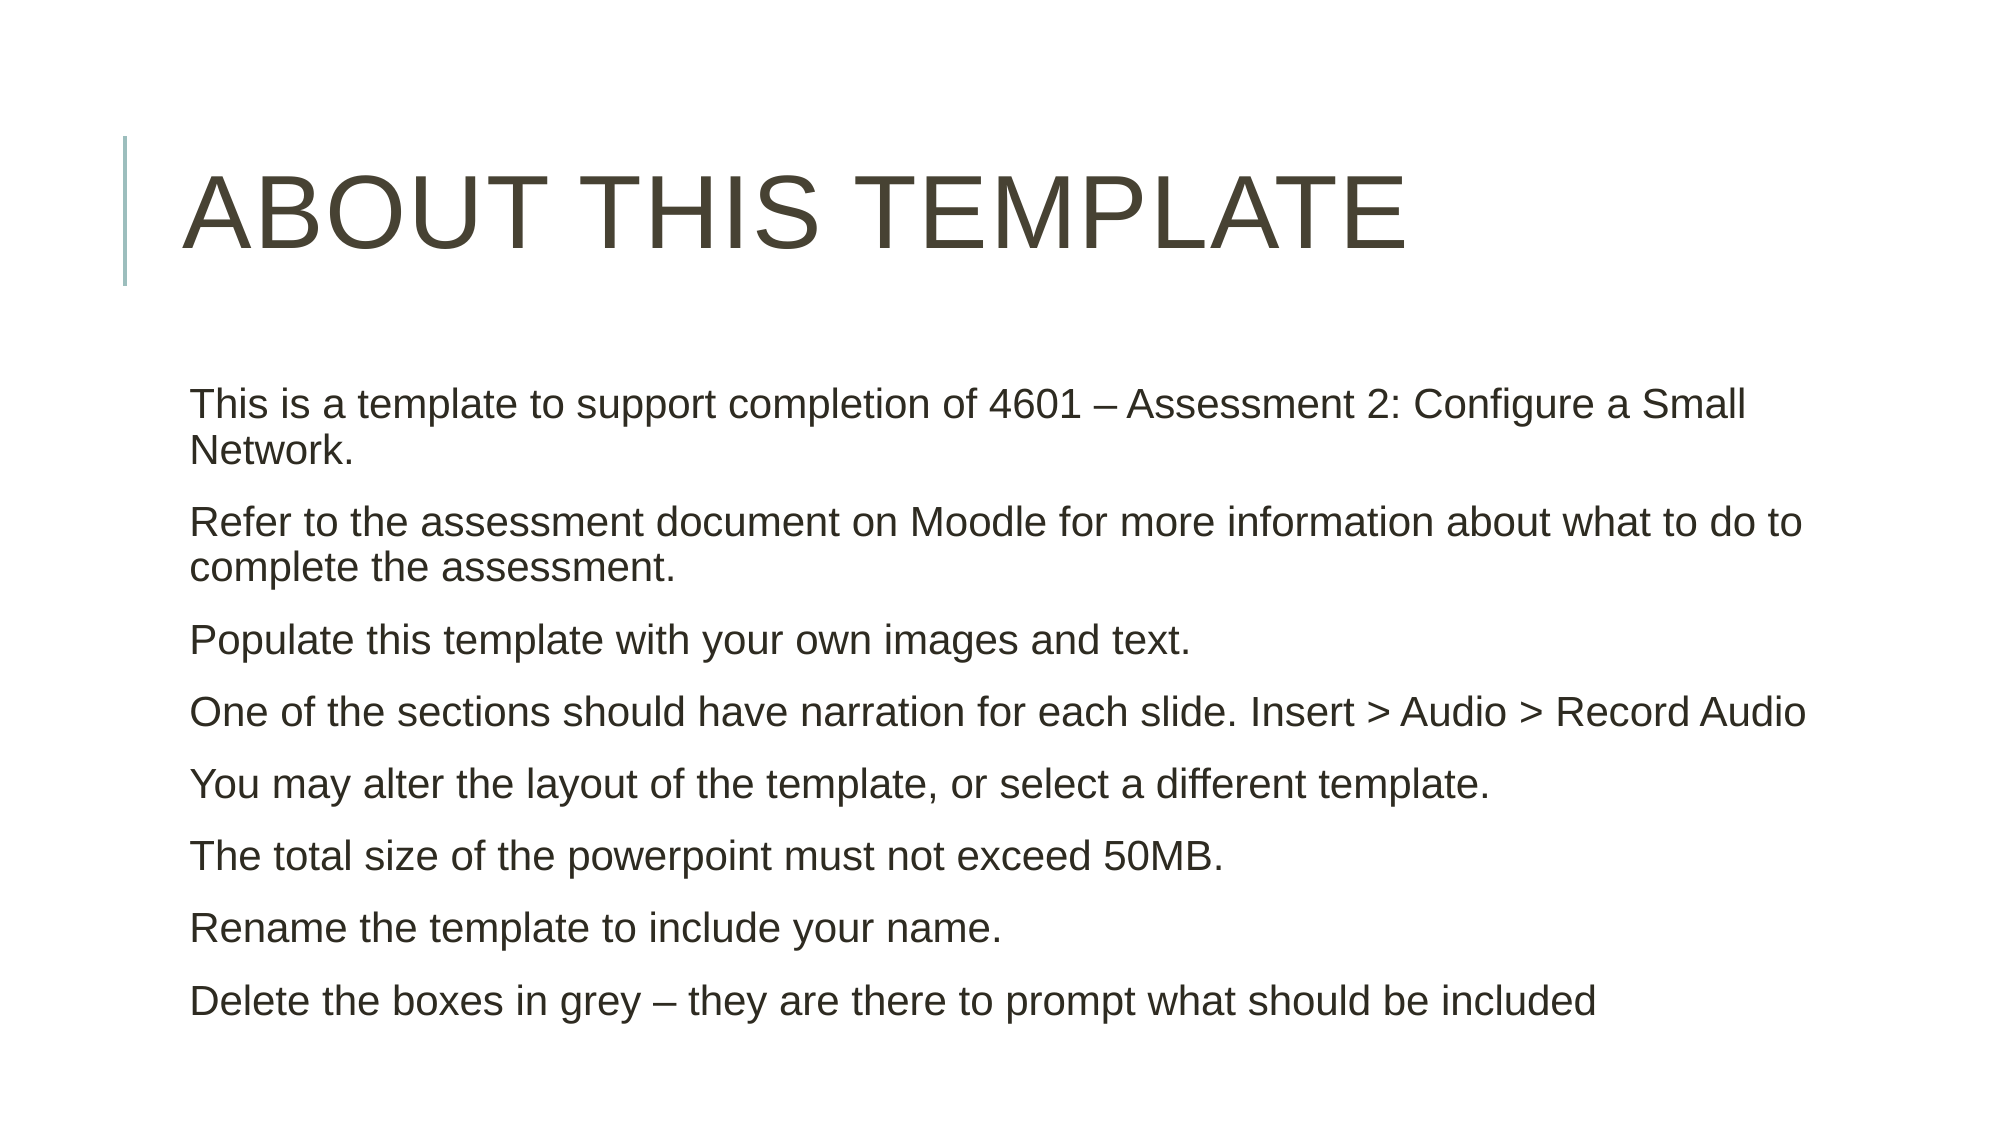

# About this template
This is a template to support completion of 4601 – Assessment 2: Configure a Small Network.
Refer to the assessment document on Moodle for more information about what to do to complete the assessment.
Populate this template with your own images and text.
One of the sections should have narration for each slide. Insert > Audio > Record Audio
You may alter the layout of the template, or select a different template.
The total size of the powerpoint must not exceed 50MB.
Rename the template to include your name.
Delete the boxes in grey – they are there to prompt what should be included